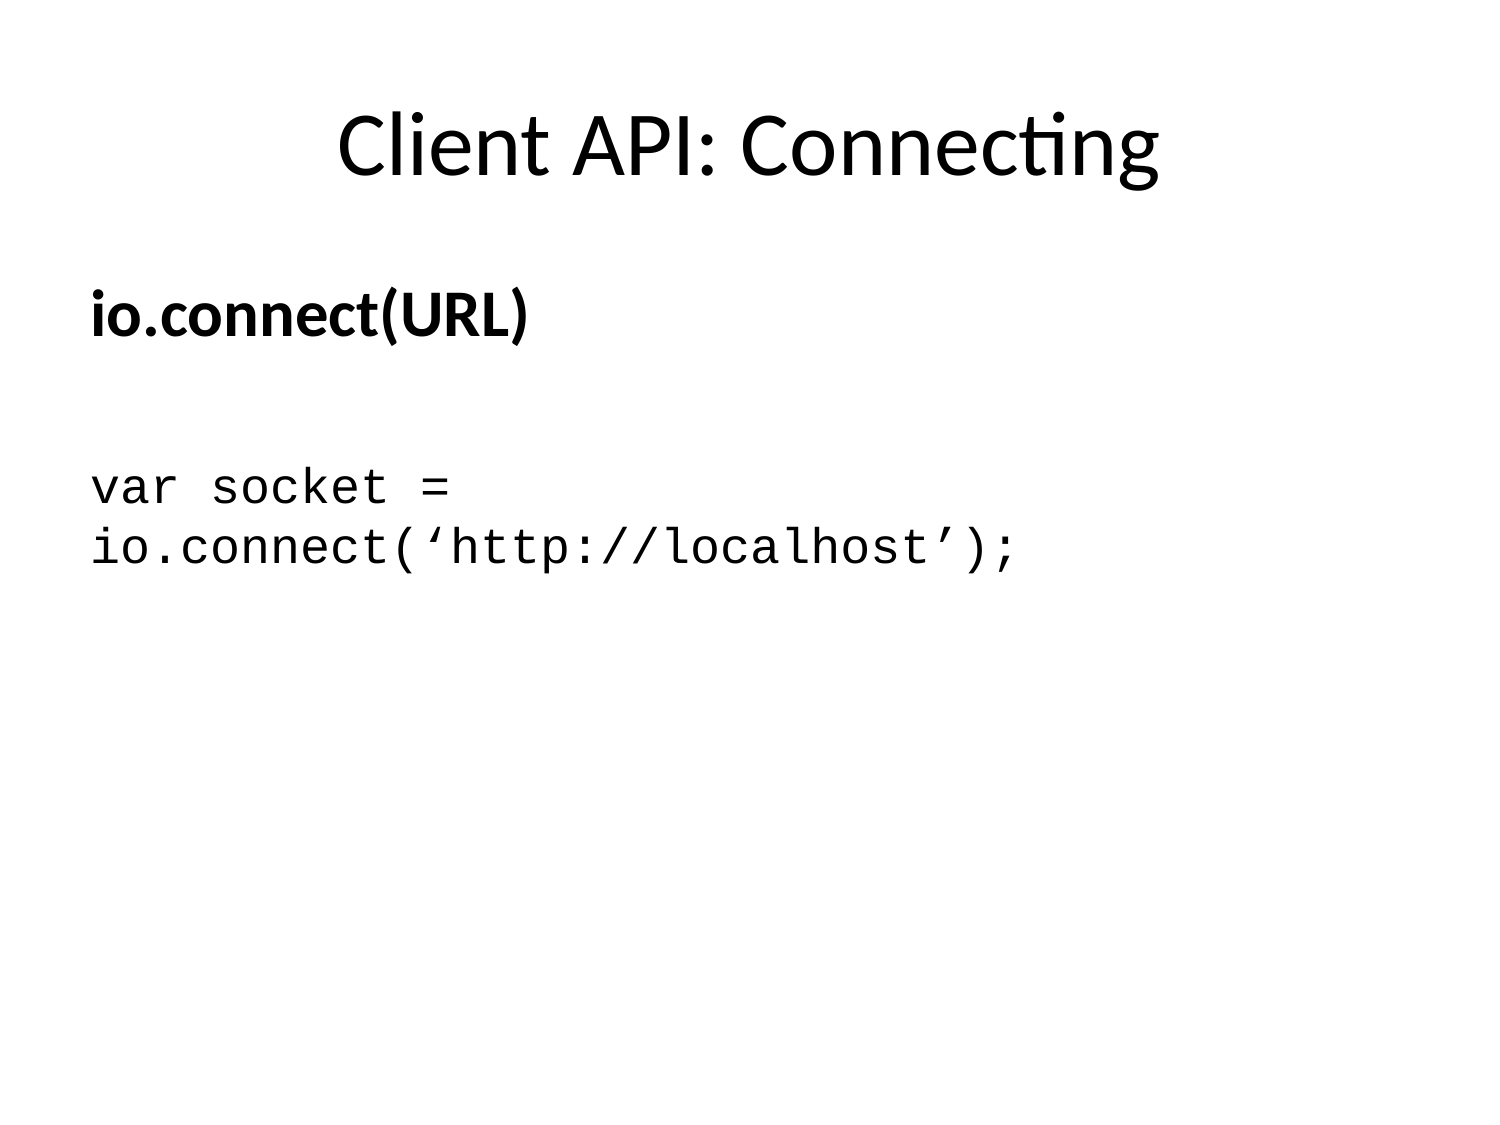

# Client API: Connecting
io.connect(URL)

var socket = io.connect(‘http://localhost’);